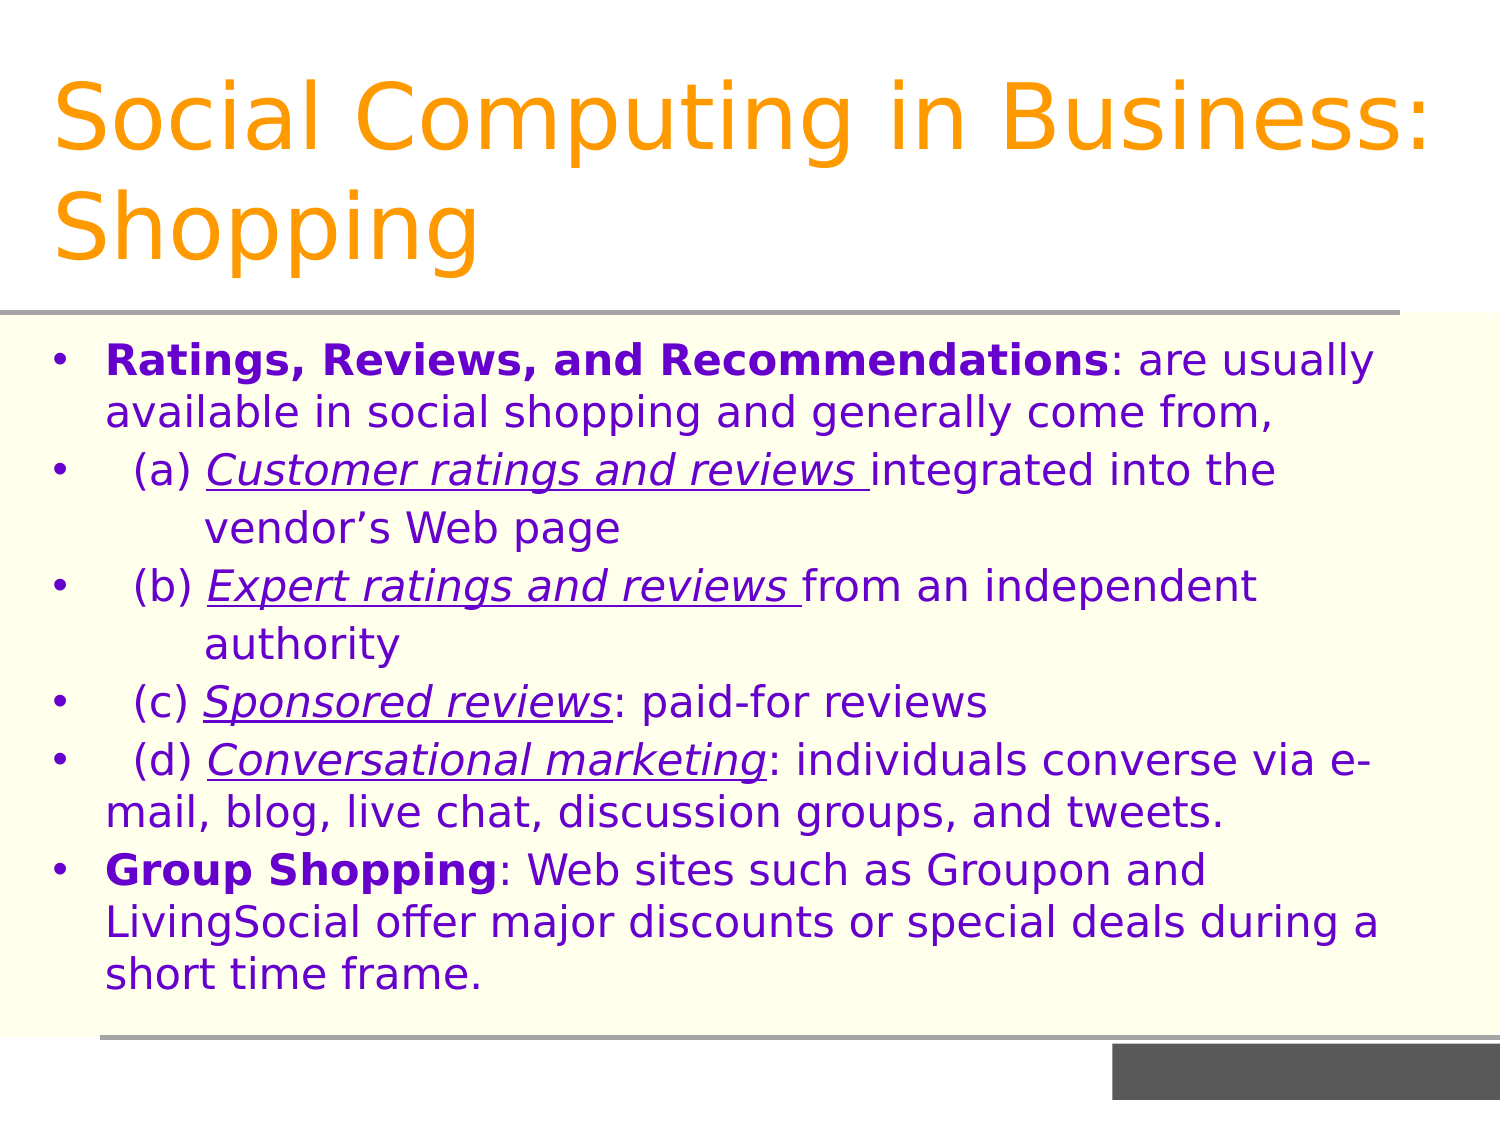

Social Computing in Business: Shopping
Ratings, Reviews, and Recommendations: are usually available in social shopping and generally come from,
  (a) Customer ratings and reviews integrated into the
           vendor’s Web page
  (b) Expert ratings and reviews from an independent
           authority
  (c) Sponsored reviews: paid-for reviews
  (d) Conversational marketing: individuals converse via e-mail, blog, live chat, discussion groups, and tweets.
Group Shopping: Web sites such as Groupon and LivingSocial offer major discounts or special deals during a short time frame.